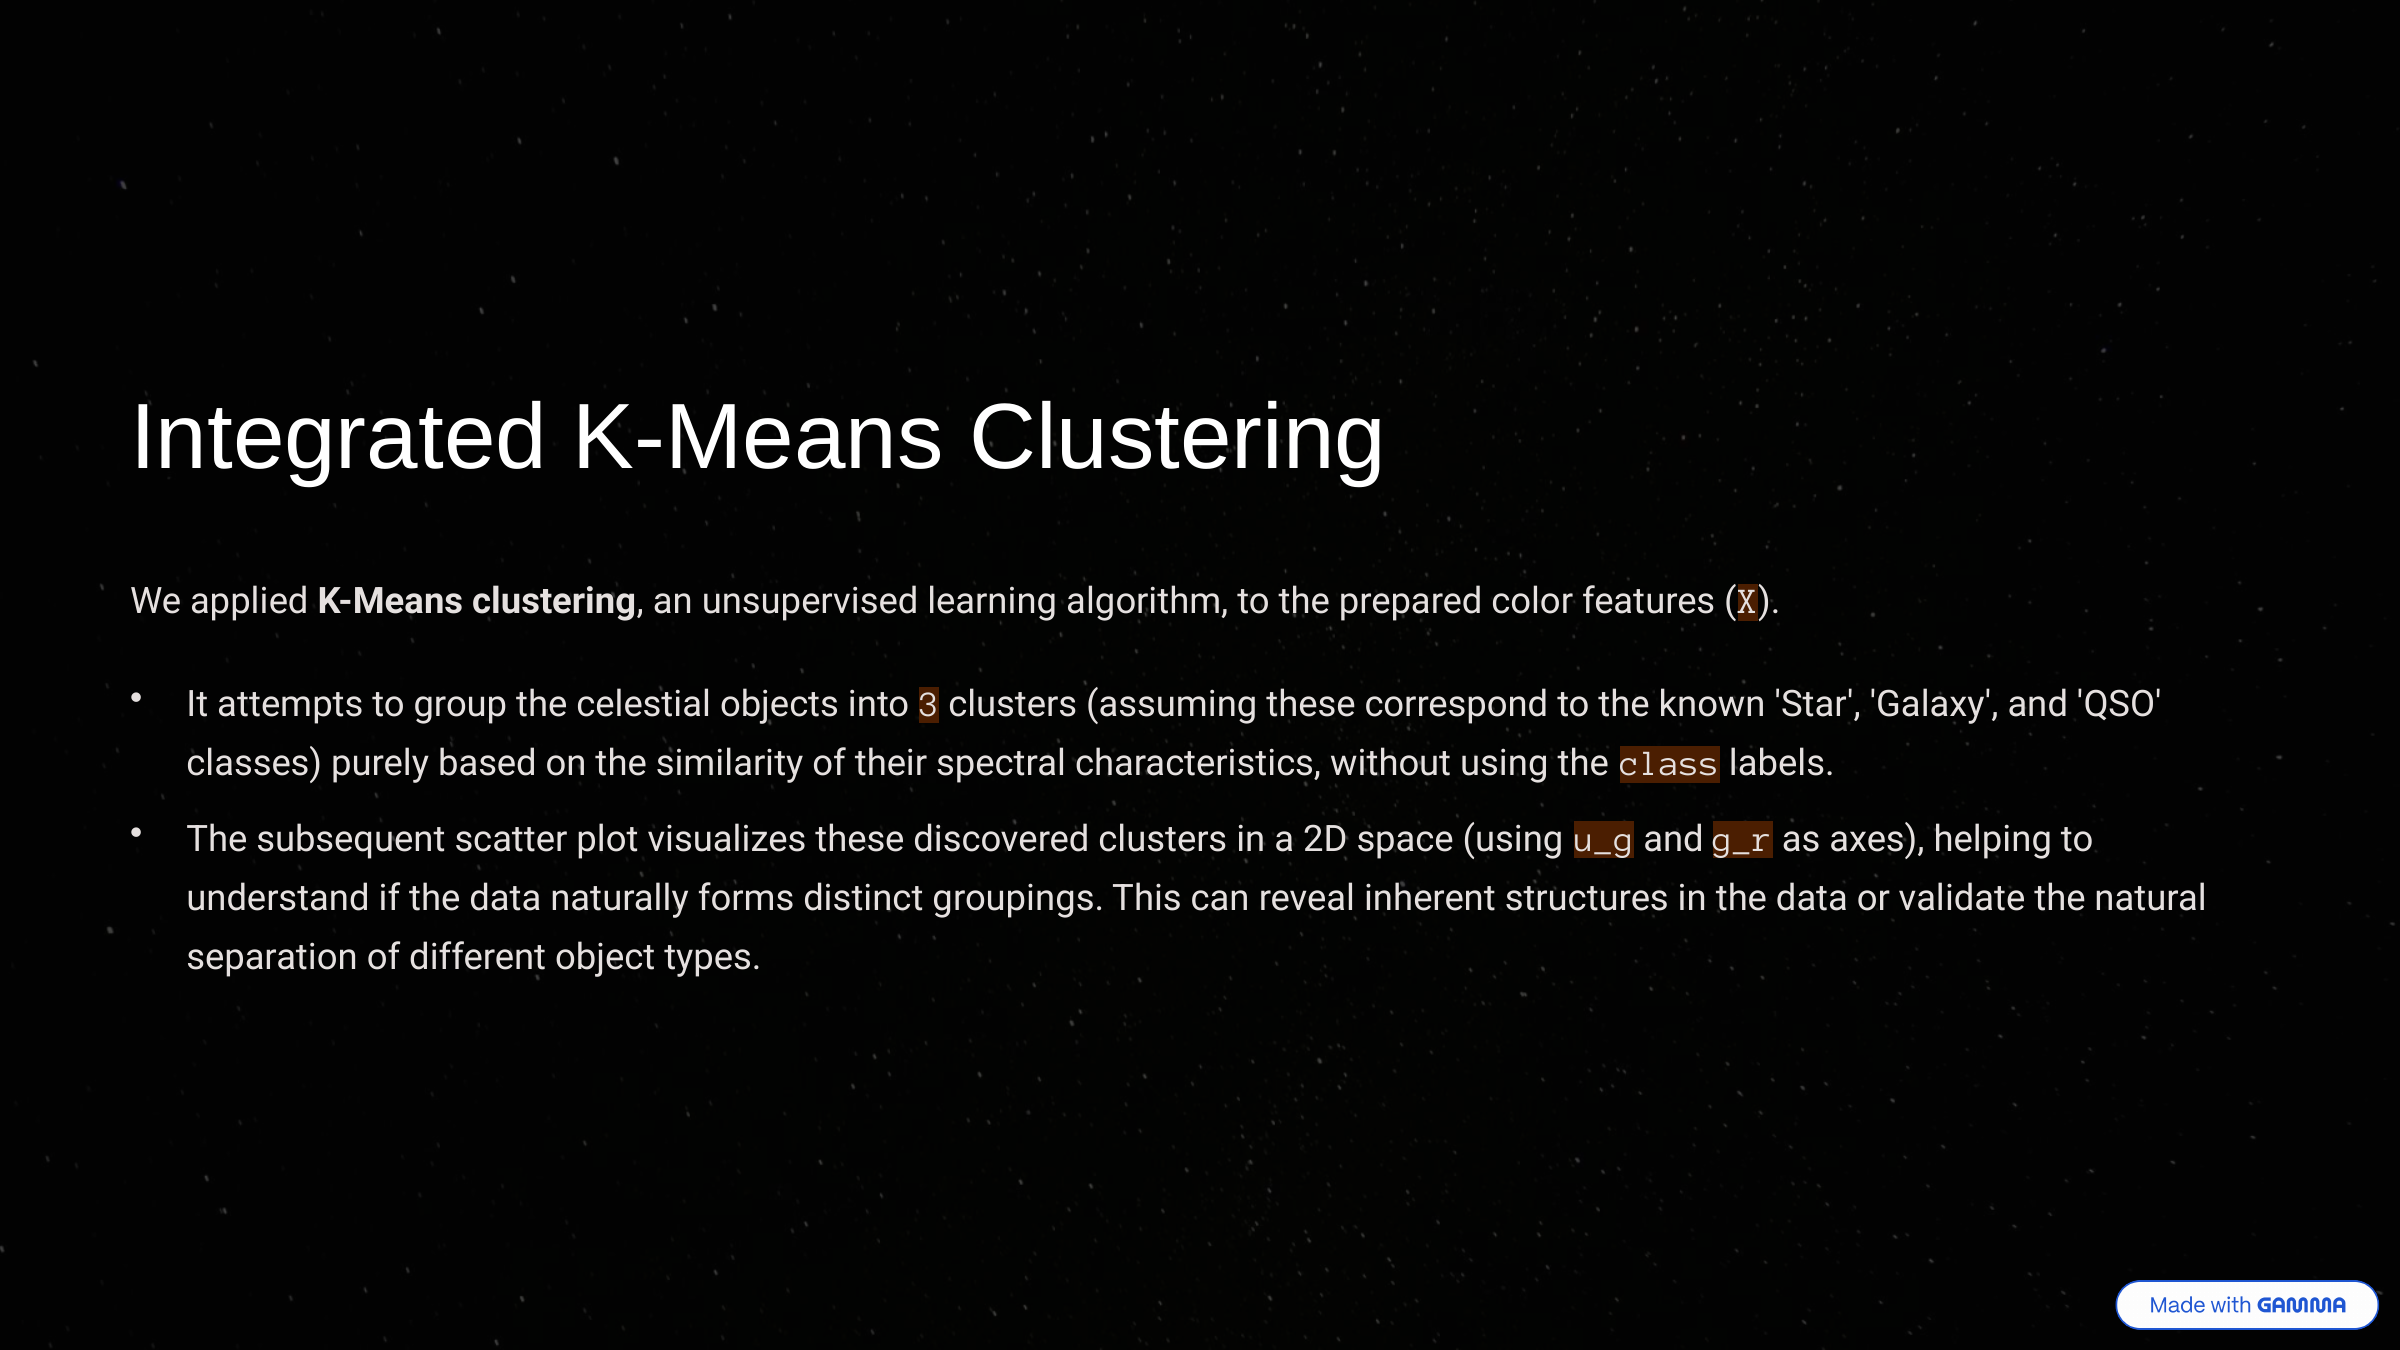

Integrated K-Means Clustering
We applied K-Means clustering, an unsupervised learning algorithm, to the prepared color features (X).
It attempts to group the celestial objects into 3 clusters (assuming these correspond to the known 'Star', 'Galaxy', and 'QSO' classes) purely based on the similarity of their spectral characteristics, without using the class labels.
The subsequent scatter plot visualizes these discovered clusters in a 2D space (using u_g and g_r as axes), helping to understand if the data naturally forms distinct groupings. This can reveal inherent structures in the data or validate the natural separation of different object types.